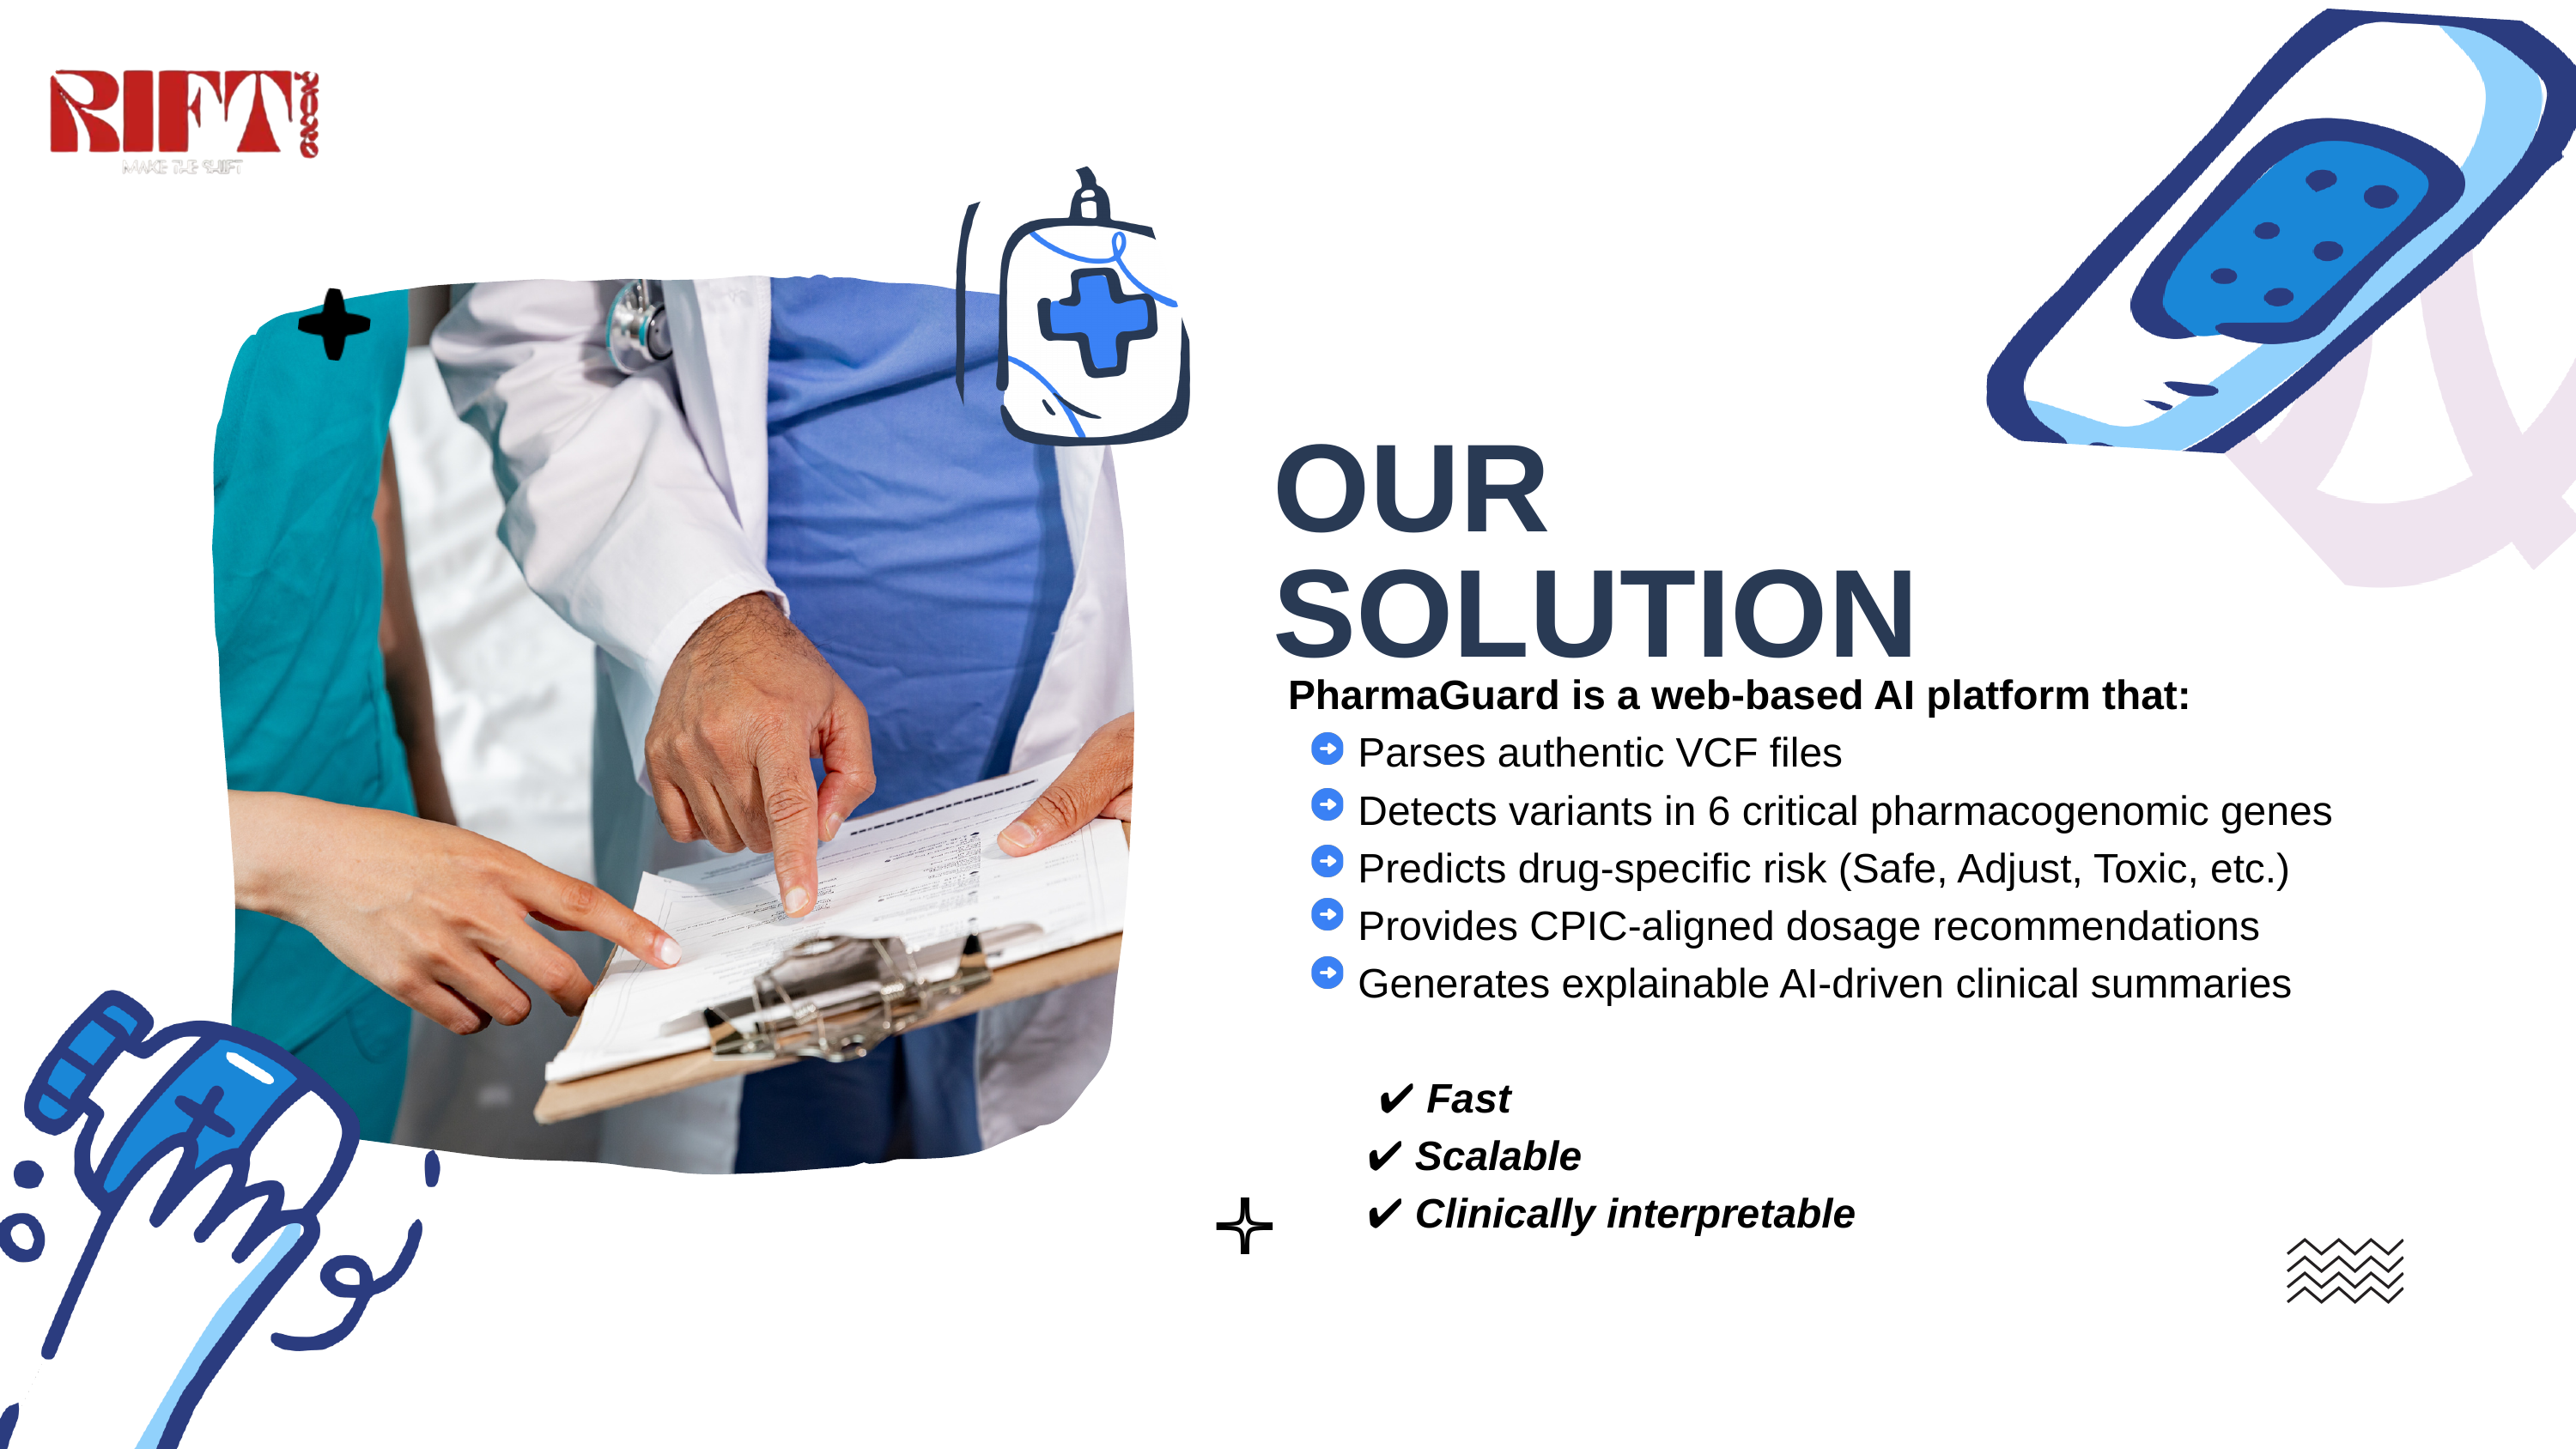

OUR SOLUTION
PharmaGuard is a web-based AI platform that:
Parses authentic VCF files
Detects variants in 6 critical pharmacogenomic genes
Predicts drug-specific risk (Safe, Adjust, Toxic, etc.)
Provides CPIC-aligned dosage recommendations
Generates explainable AI-driven clinical summaries

        ✔ Fast
       ✔ Scalable
       ✔ Clinically interpretable